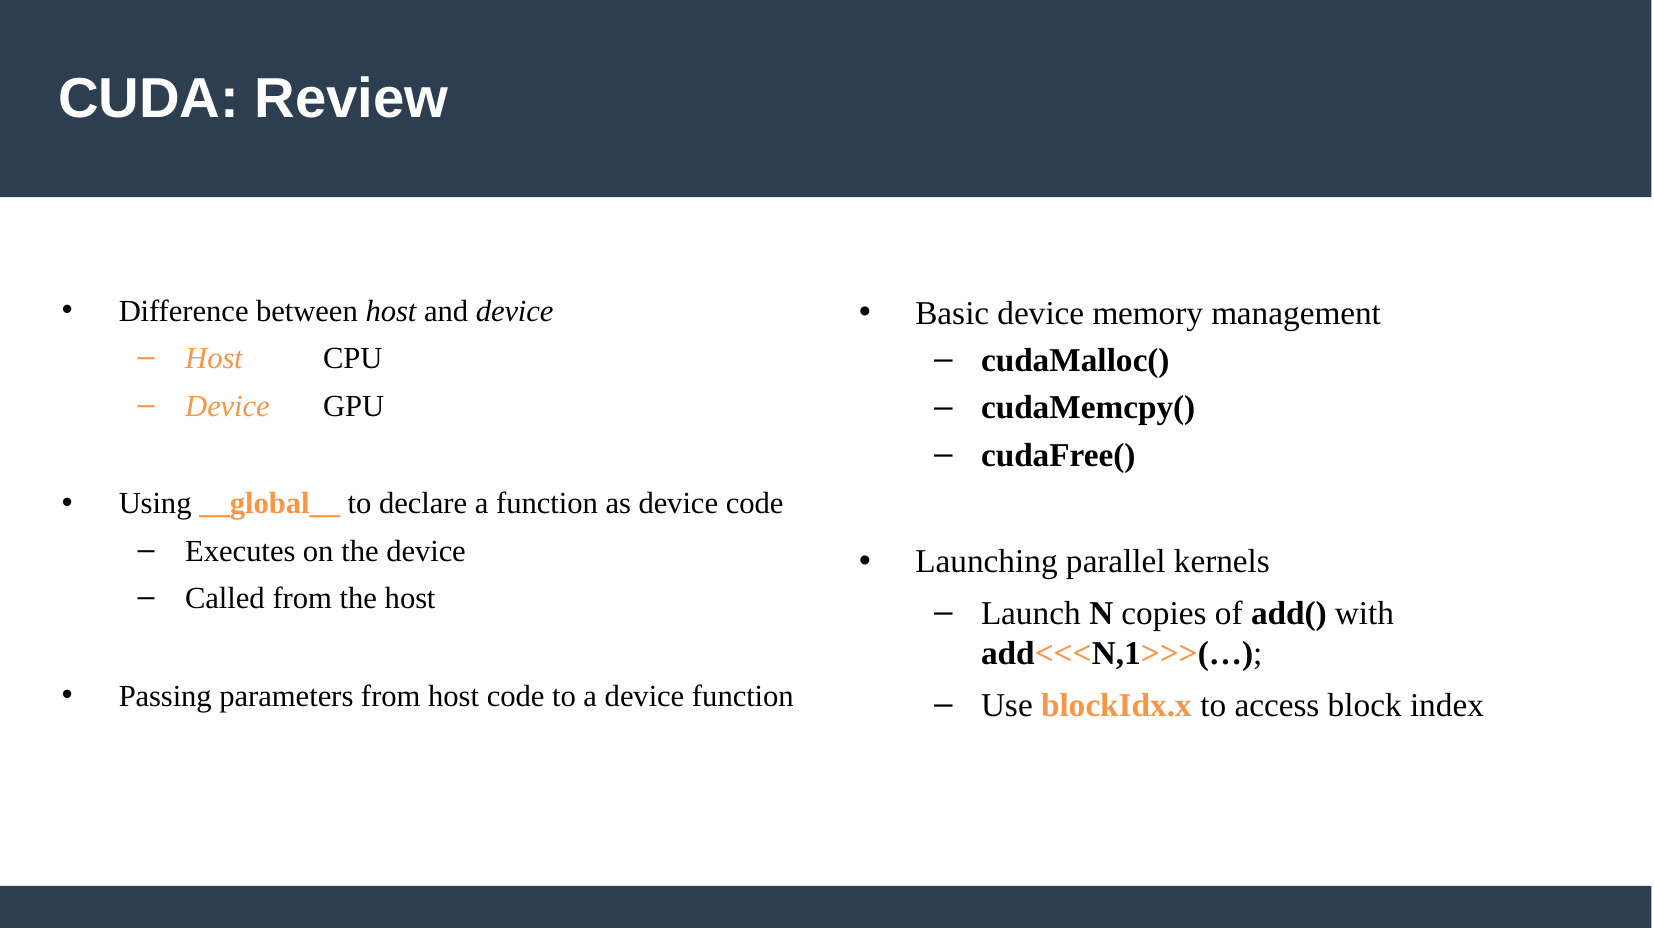

CUDA: Review
Difference between host and device
Host	CPU
Device	GPU

Using __global__ to declare a function as device code
Executes on the device
Called from the host

Passing parameters from host code to a device function
Basic device memory management
cudaMalloc()
cudaMemcpy()
cudaFree()

Launching parallel kernels
Launch N copies of add() with add<<<N,1>>>(…);
Use blockIdx.x to access block index